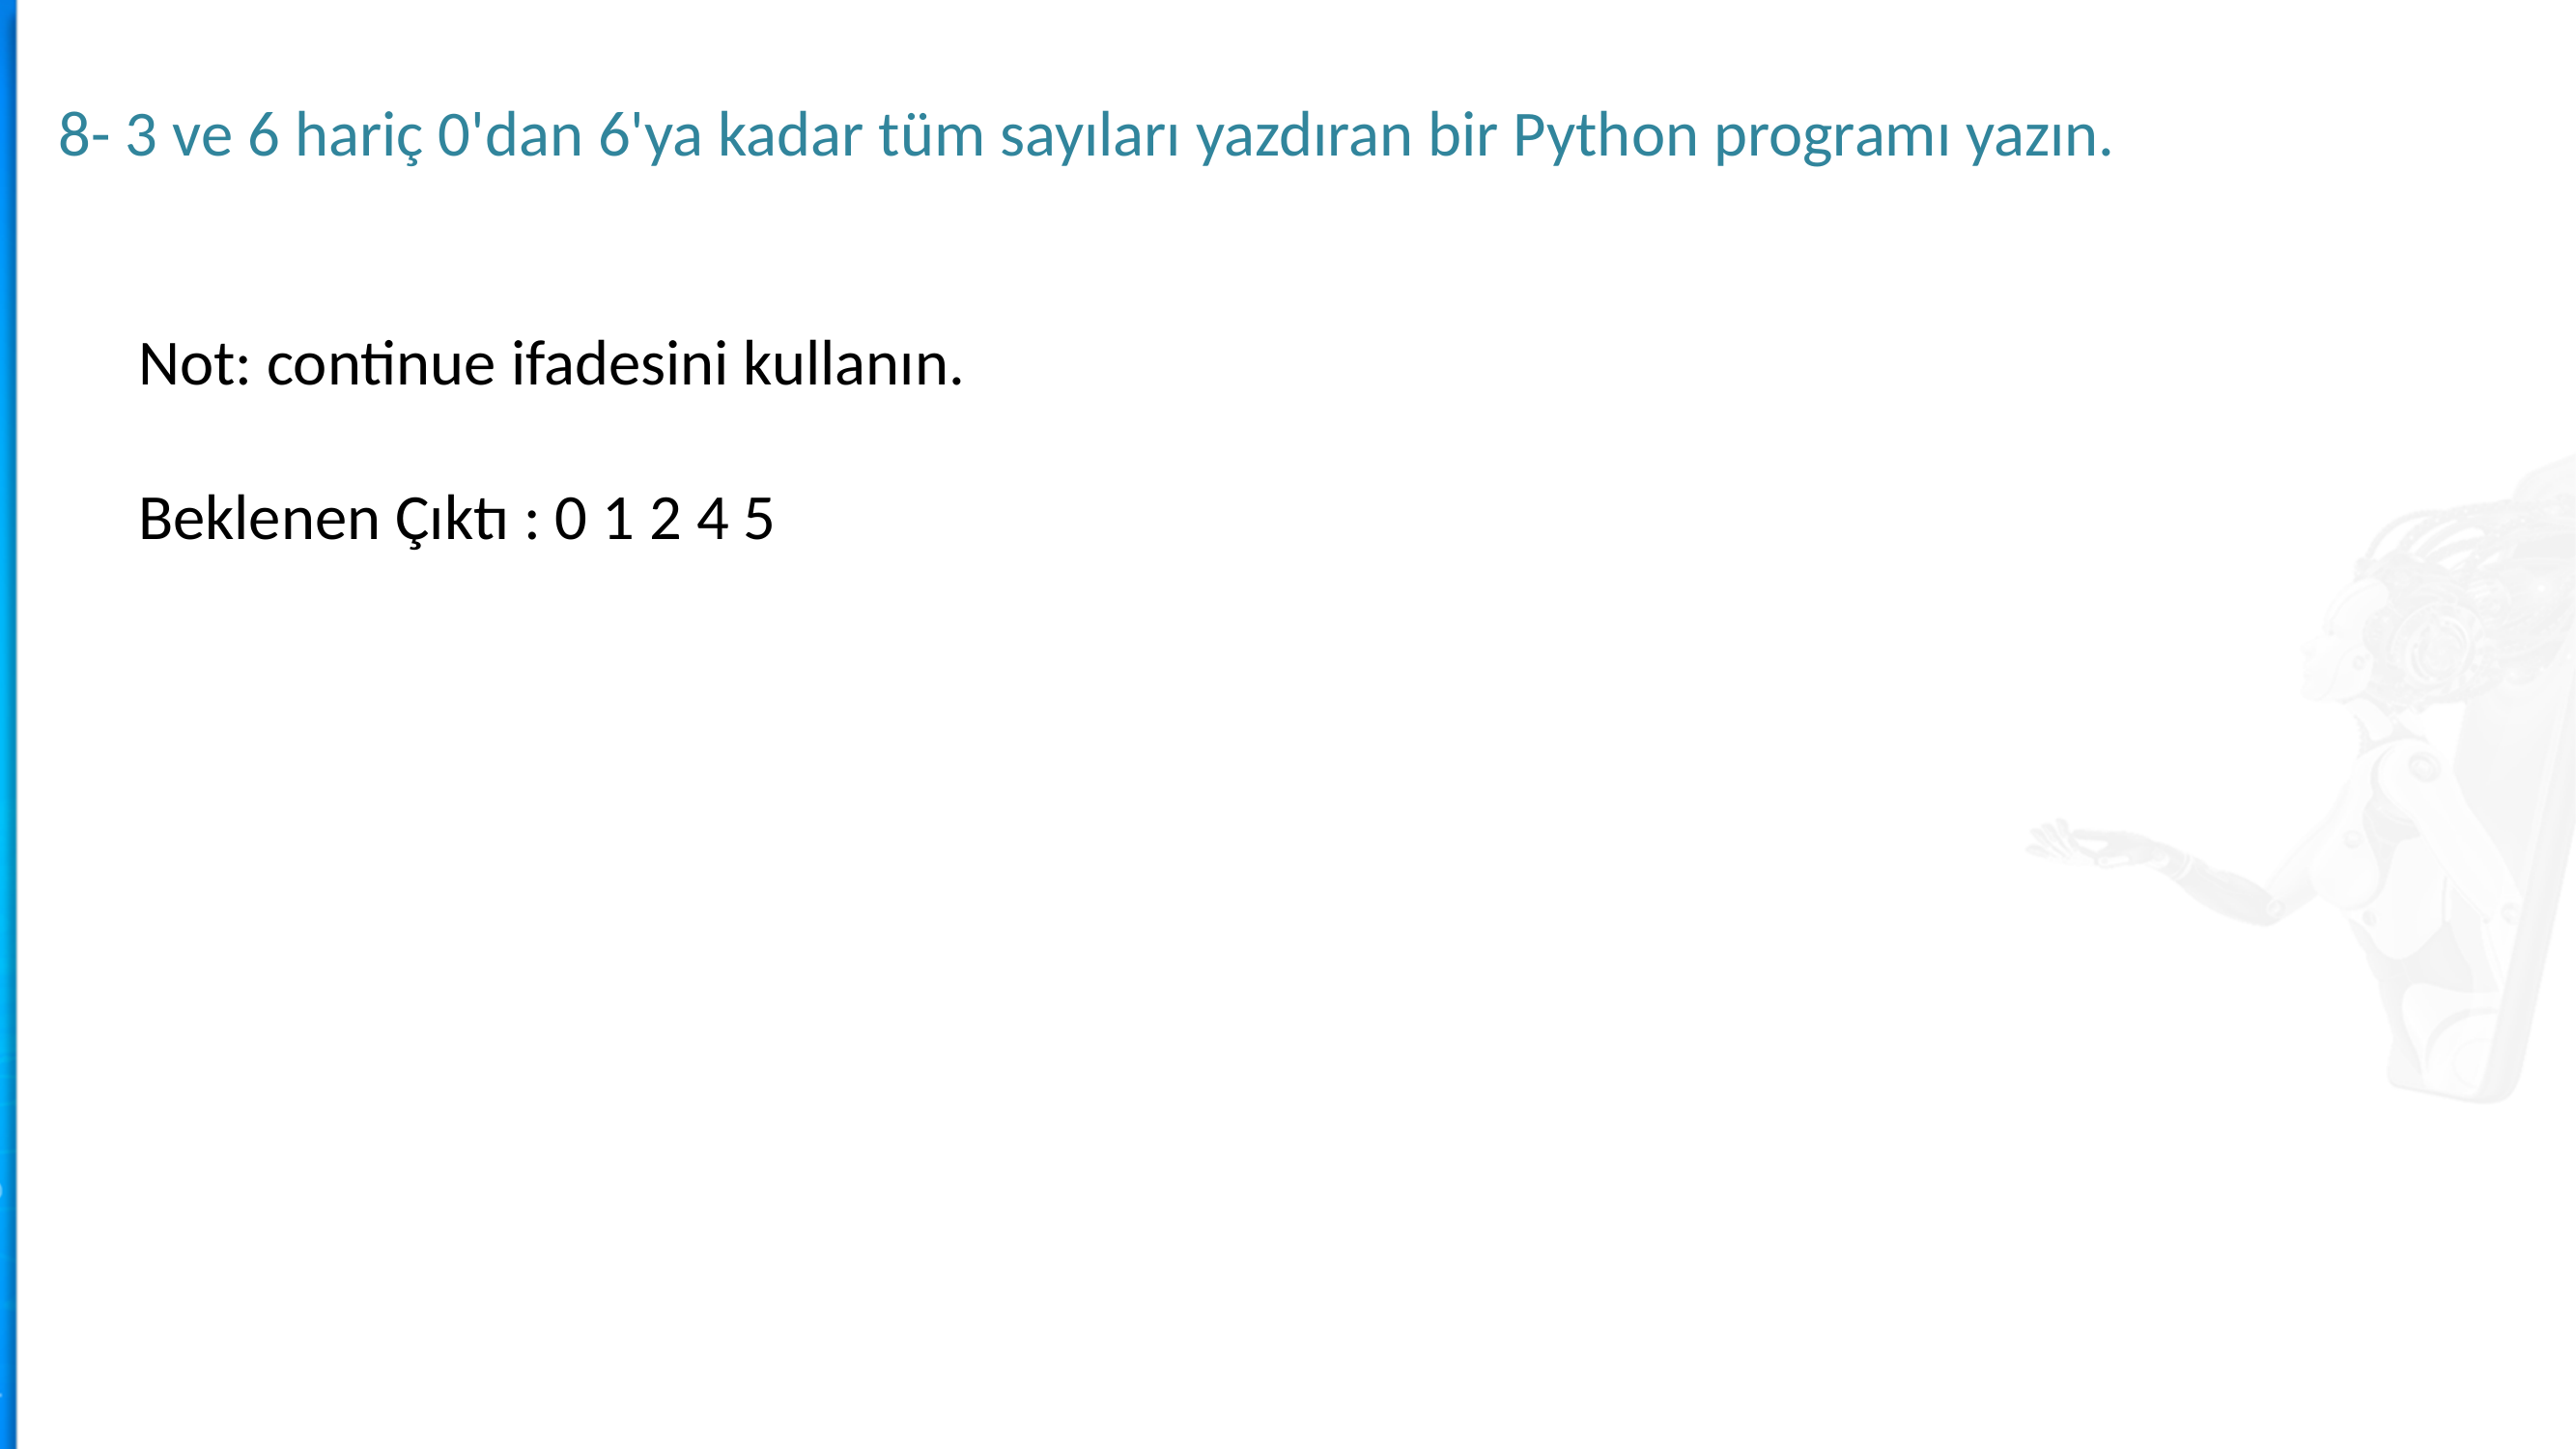

8- 3 ve 6 hariç 0'dan 6'ya kadar tüm sayıları yazdıran bir Python programı yazın.
Not: continue ifadesini kullanın.

Beklenen Çıktı : 0 1 2 4 5
ndarray.ndim
ndarray.dtype
Konsept